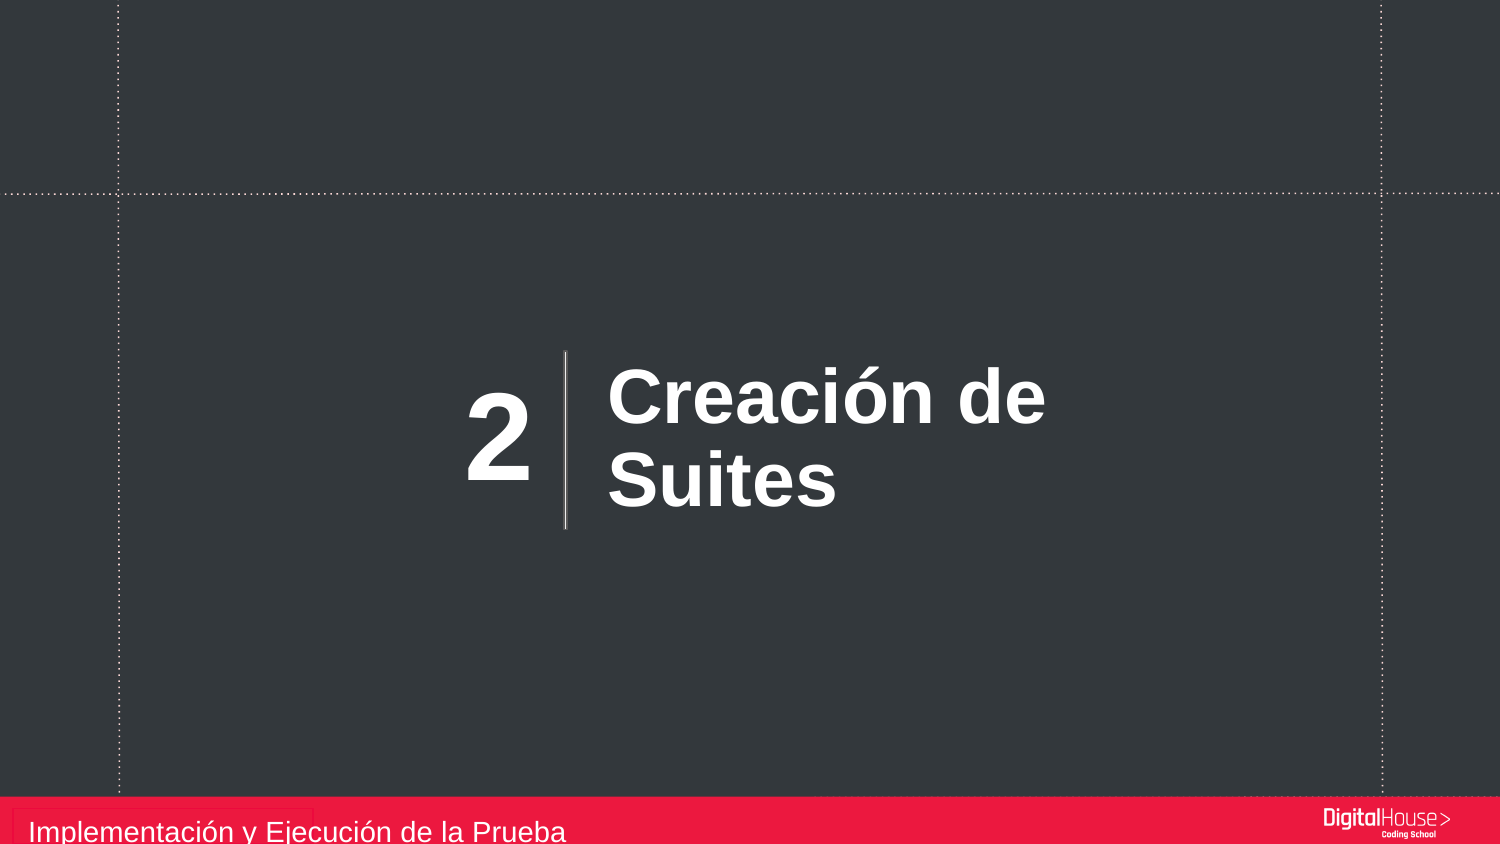

Creación de Suites

2
Implementación y Ejecución de la Prueba